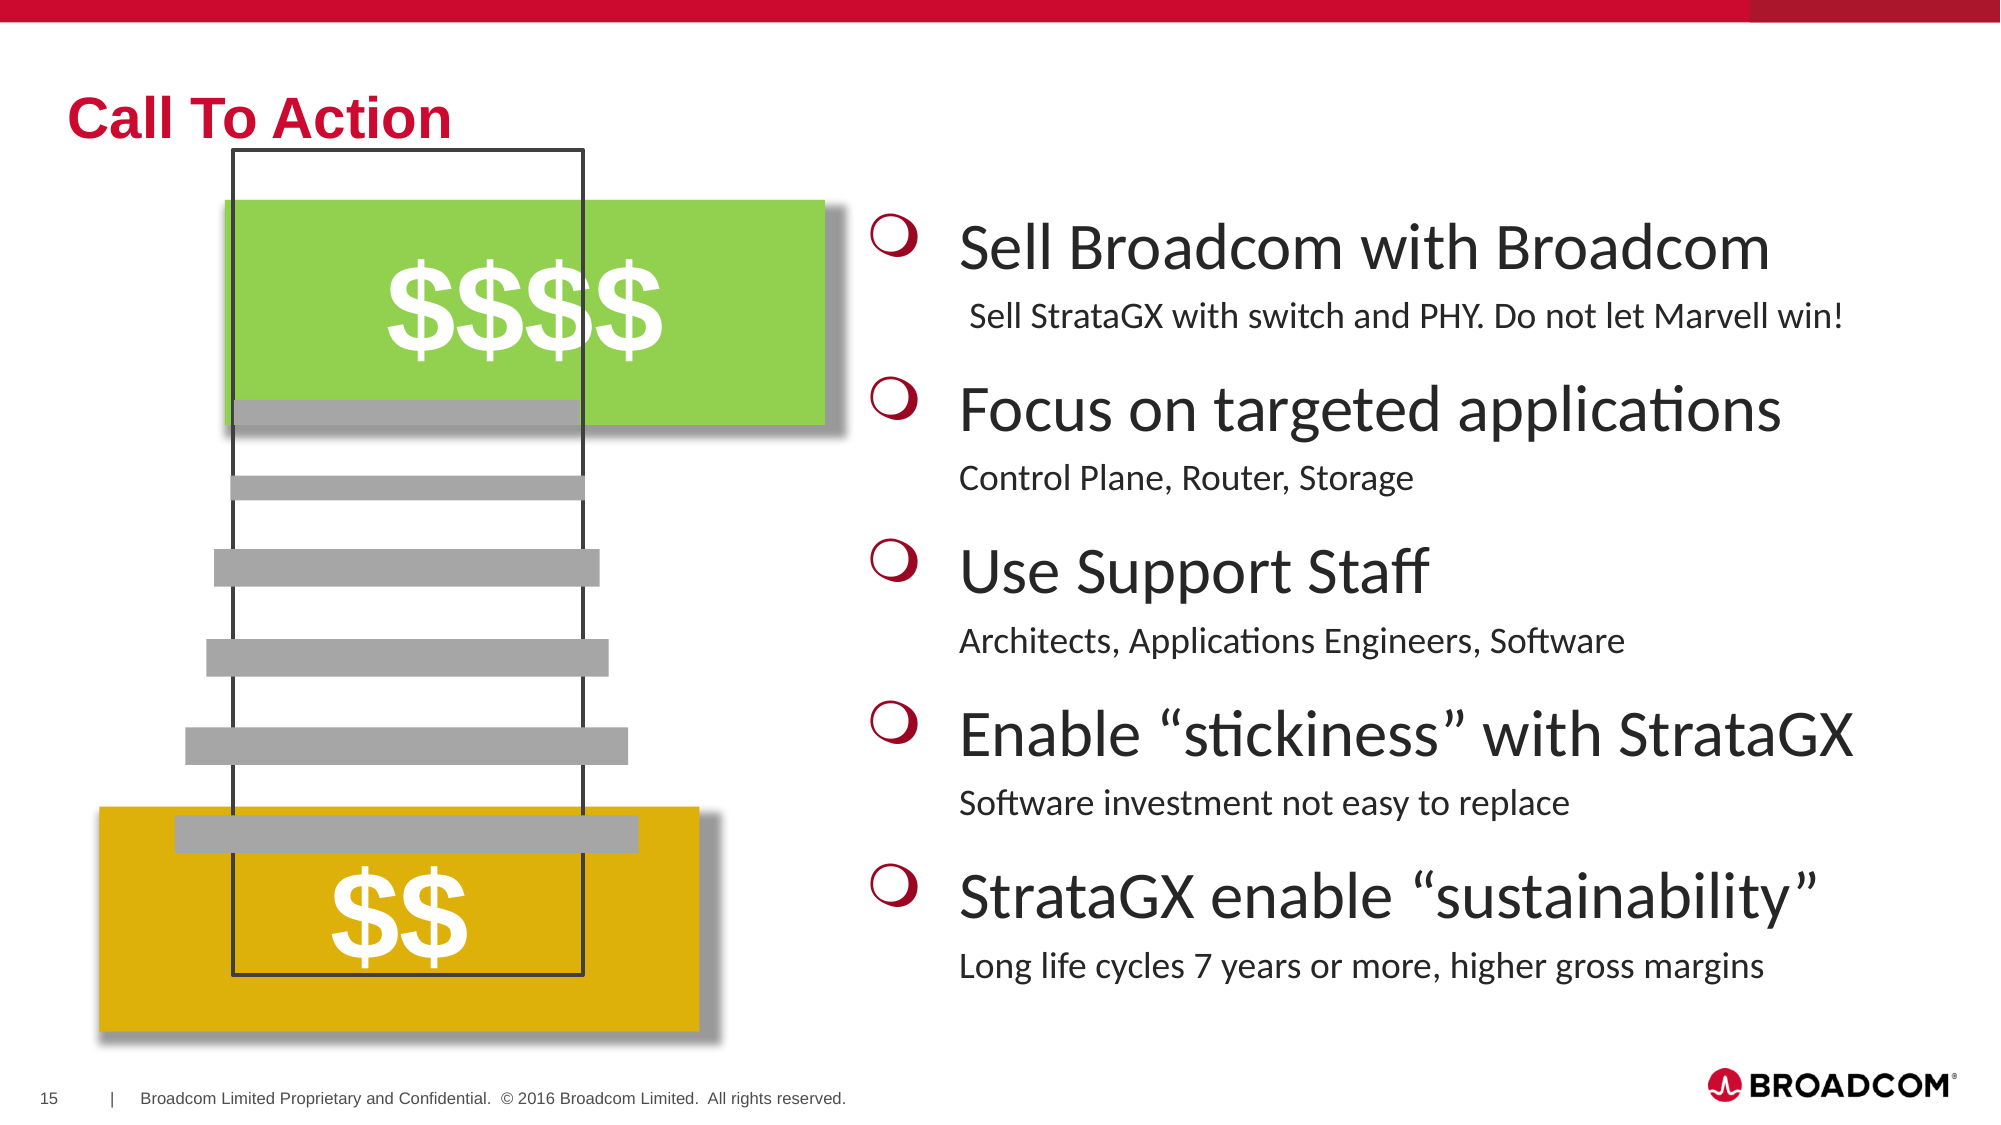

# Call To Action

$$$$
Sell Broadcom with Broadcom
Sell StrataGX with switch and PHY. Do not let Marvell win!
Focus on targeted applications
Control Plane, Router, Storage
Use Support Staff
Architects, Applications Engineers, Software
Enable “stickiness” with StrataGX
Software investment not easy to replace
StrataGX enable “sustainability”
Long life cycles 7 years or more, higher gross margins

$$